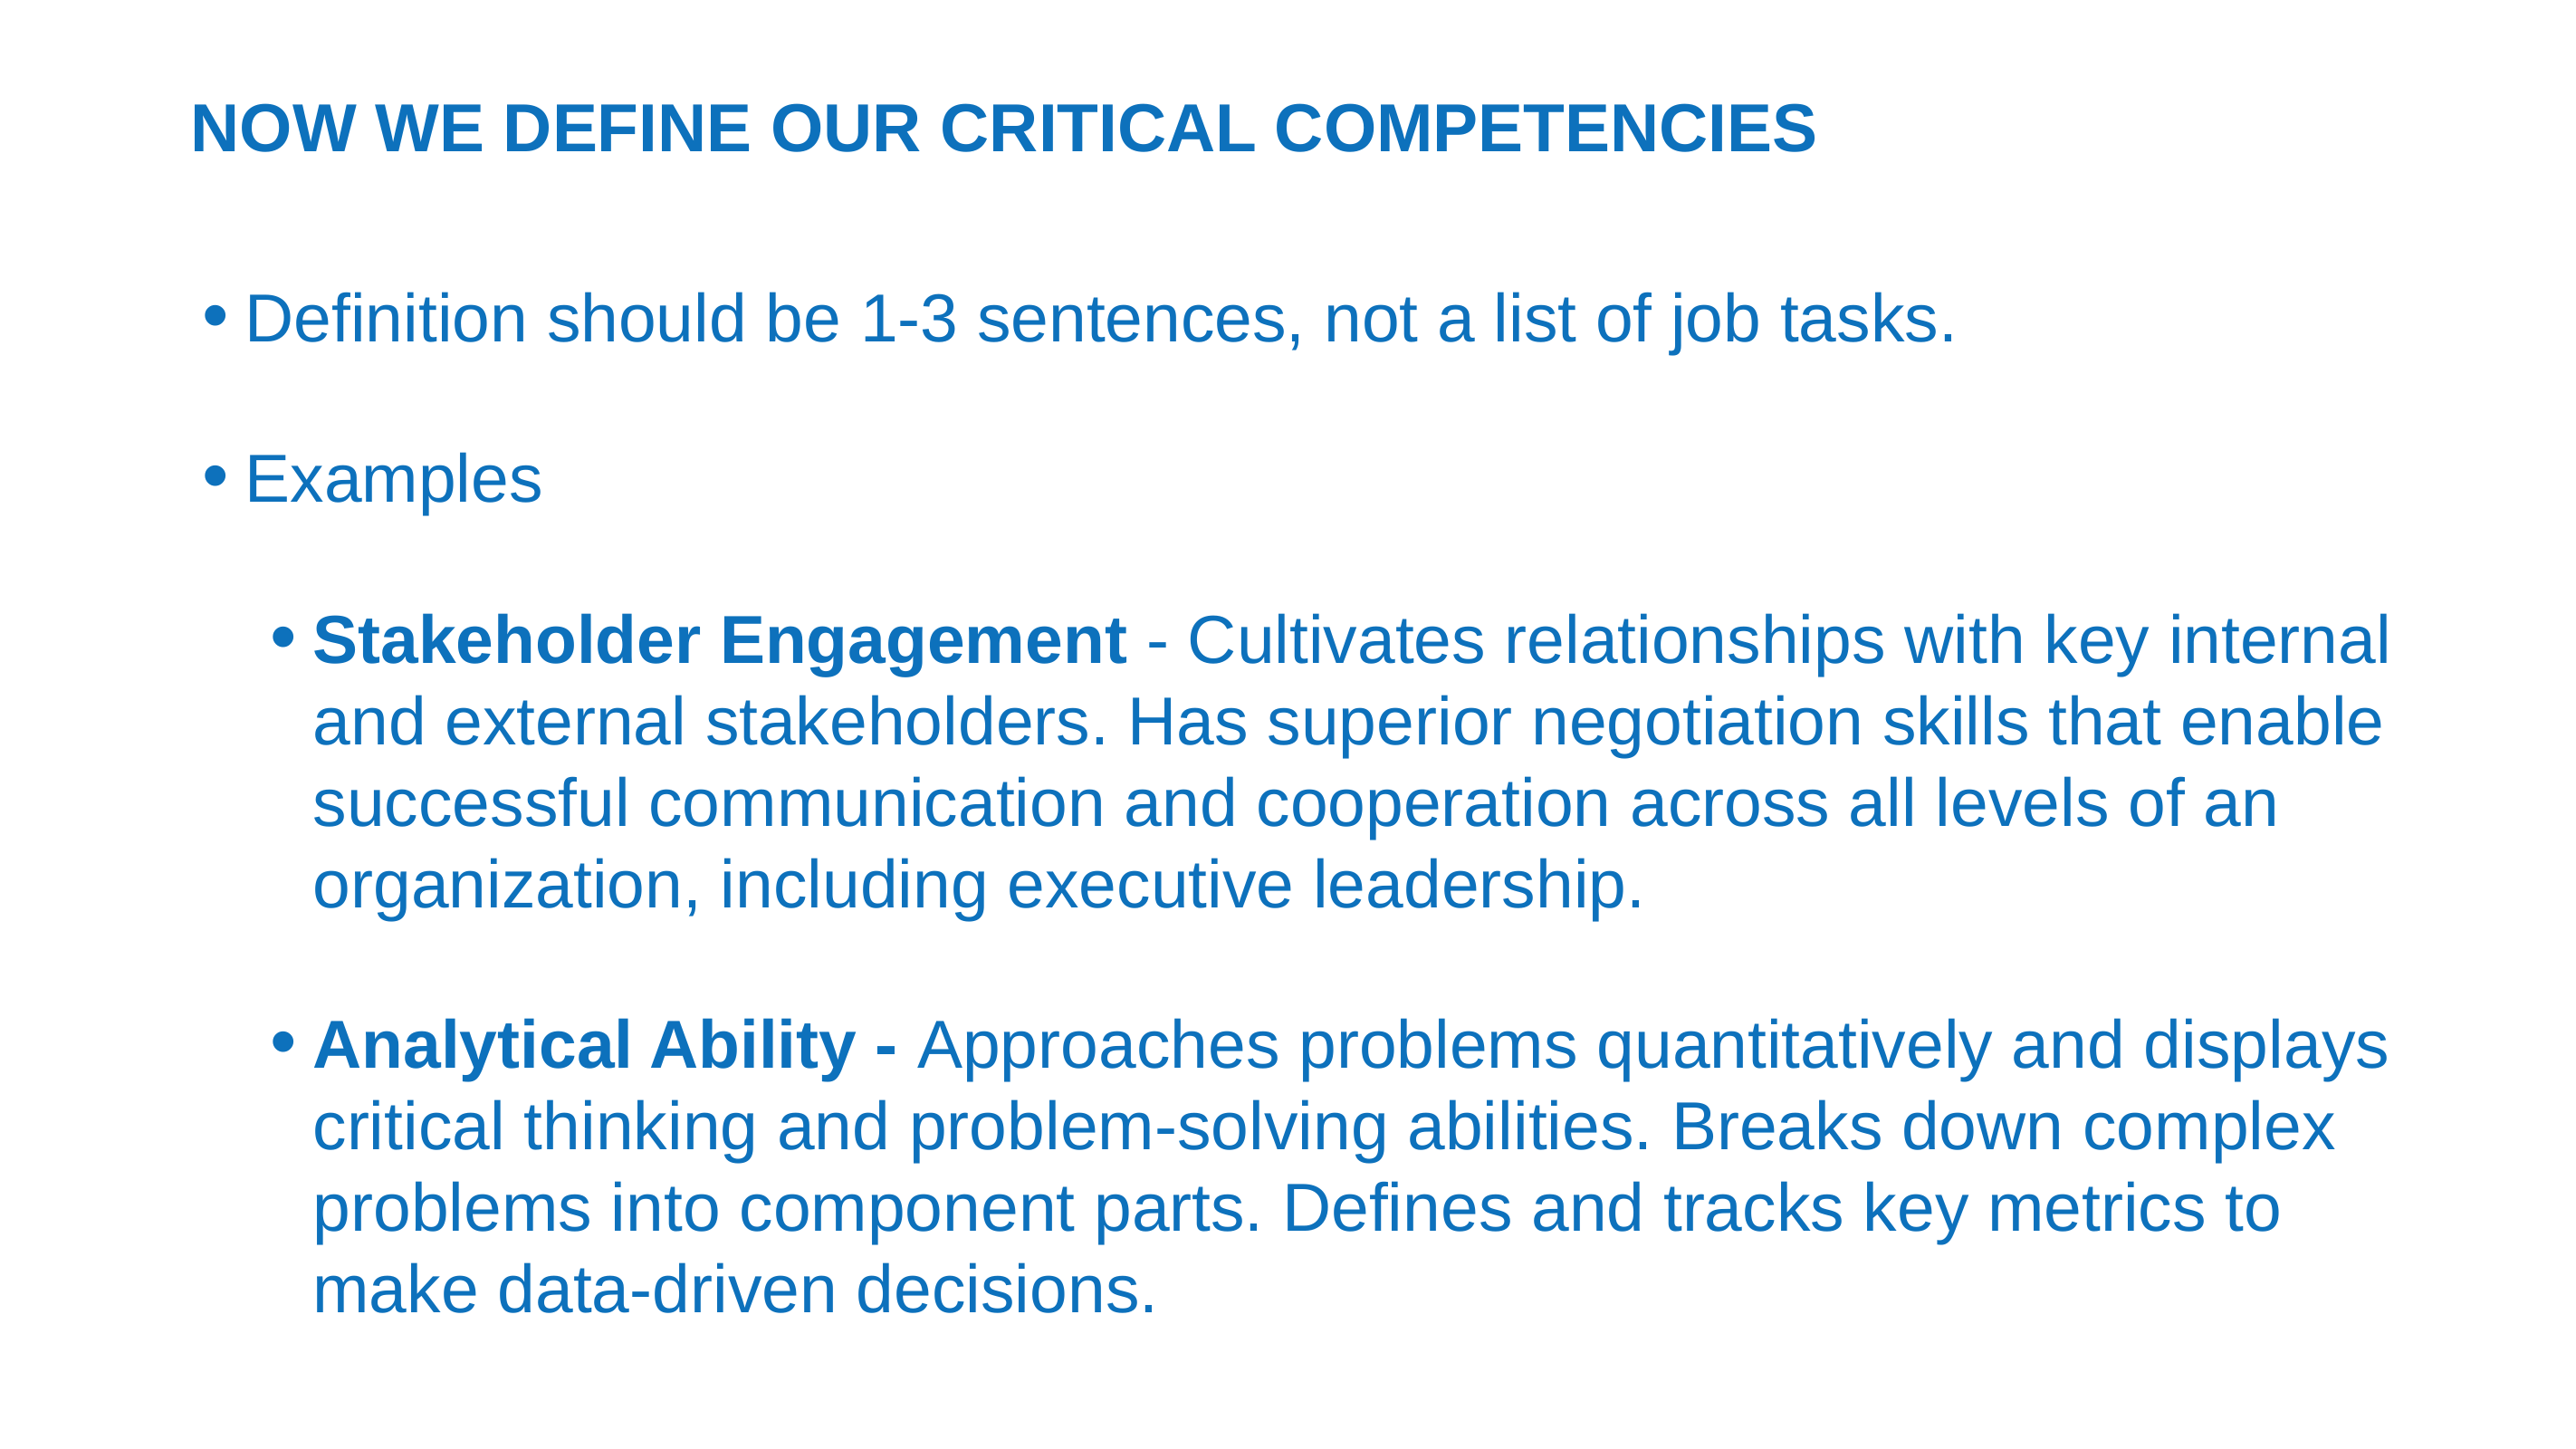

# Now we define our critical competencies
Definition should be 1-3 sentences, not a list of job tasks.
Examples
Stakeholder Engagement - Cultivates relationships with key internal and external stakeholders. Has superior negotiation skills that enable successful communication and cooperation across all levels of an organization, including executive leadership.
Analytical Ability - Approaches problems quantitatively and displays critical thinking and problem-solving abilities. Breaks down complex problems into component parts. Defines and tracks key metrics to make data-driven decisions.